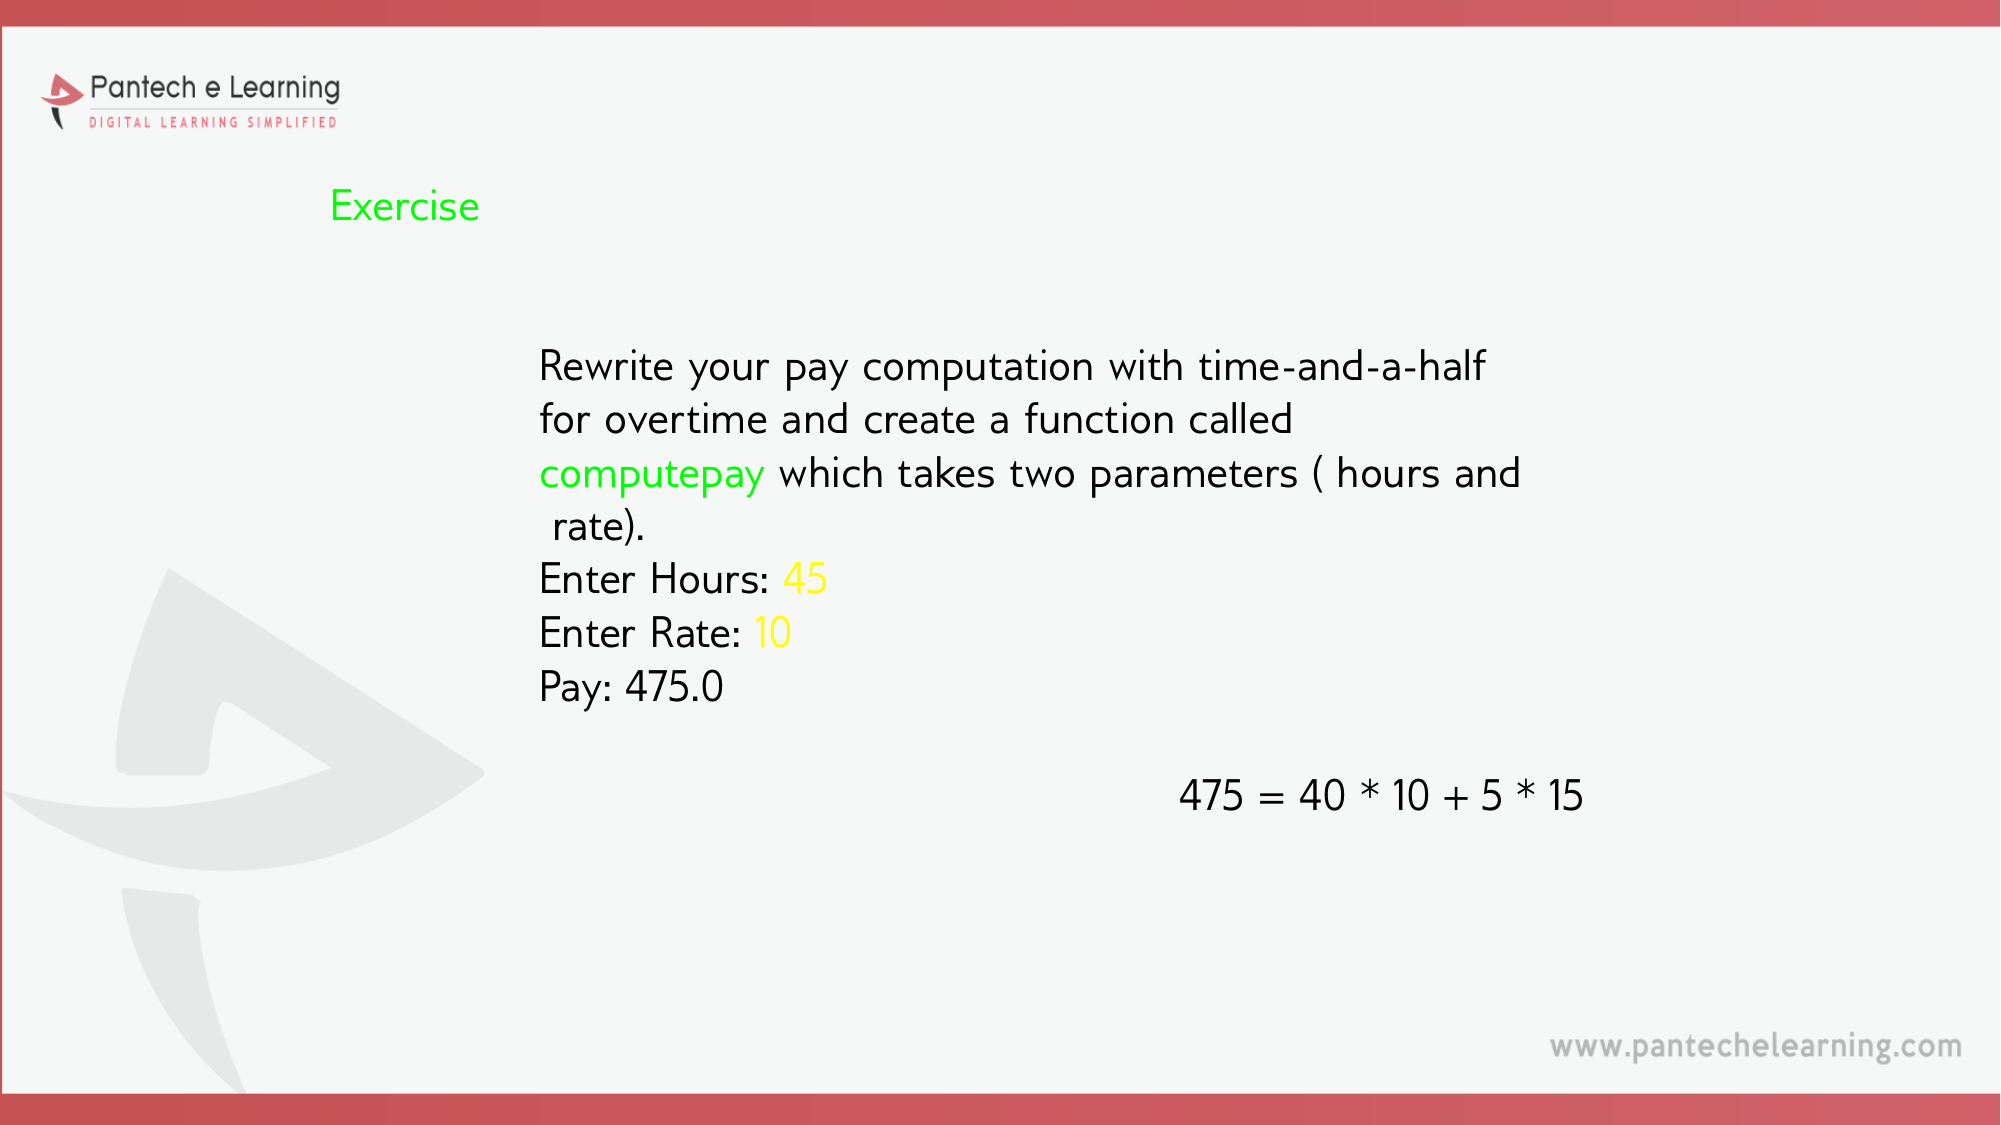

Exercise
Rewrite your pay computation with time-and-a-half for overtime and create a function called computepay which takes two parameters ( hours and  rate).
Enter Hours: 45
Enter Rate: 10
Pay: 475.0
475 = 40 * 10 + 5 * 15